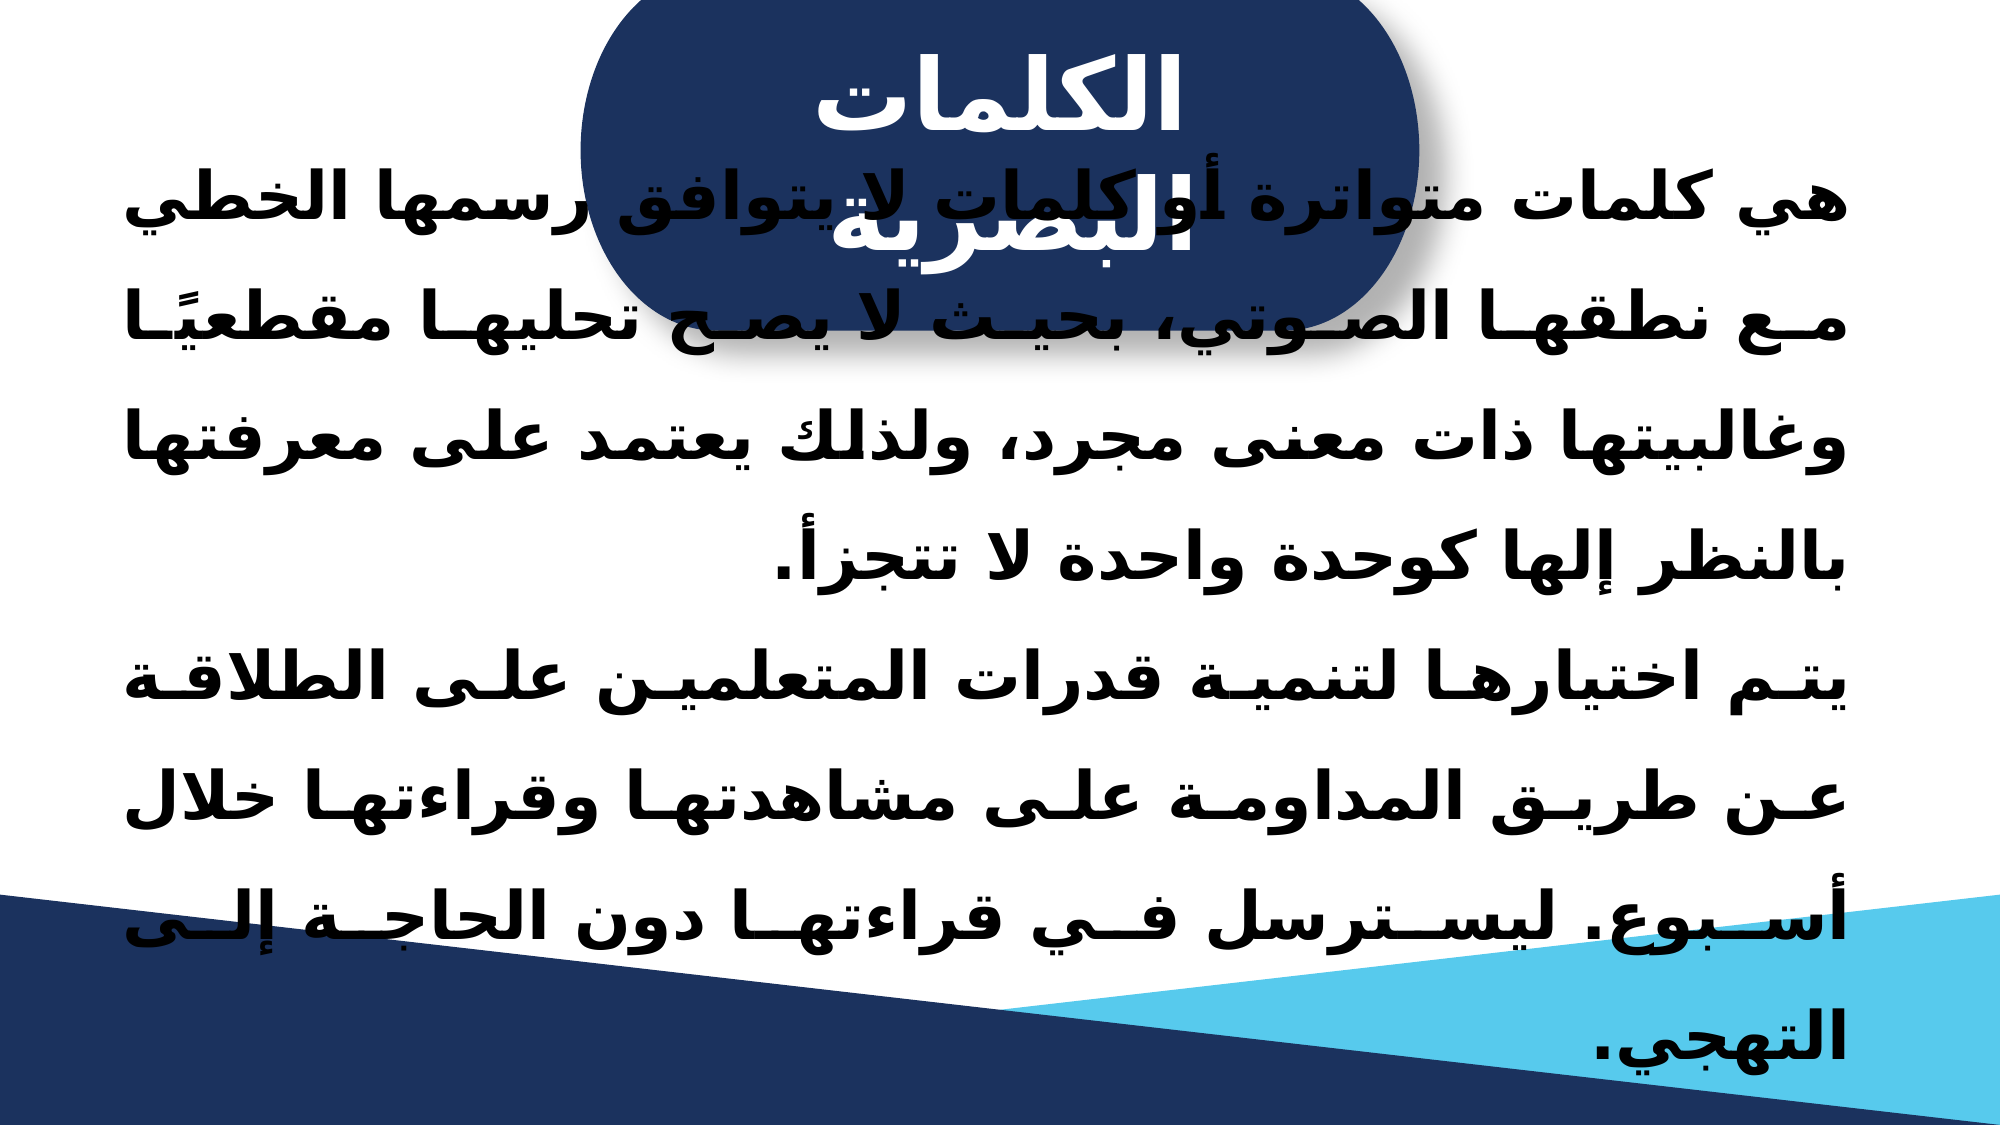

الكلمات البصرية
هي كلمات متواترة أو كلمات لا يتوافق رسمها الخطي مع نطقها الصوتي، بحيث لا يصح تحليها مقطعيًا وغالبيتها ذات معنى مجرد، ولذلك يعتمد على معرفتها بالنظر إلها كوحدة واحدة لا تتجزأ.
يتم اختيارها لتنمية قدرات المتعلمين على الطلاقة عن طريق المداومة على مشاهدتها وقراءتها خلال أسبوع. ليسترسل في قراءتها دون الحاجة إلى التهجي.